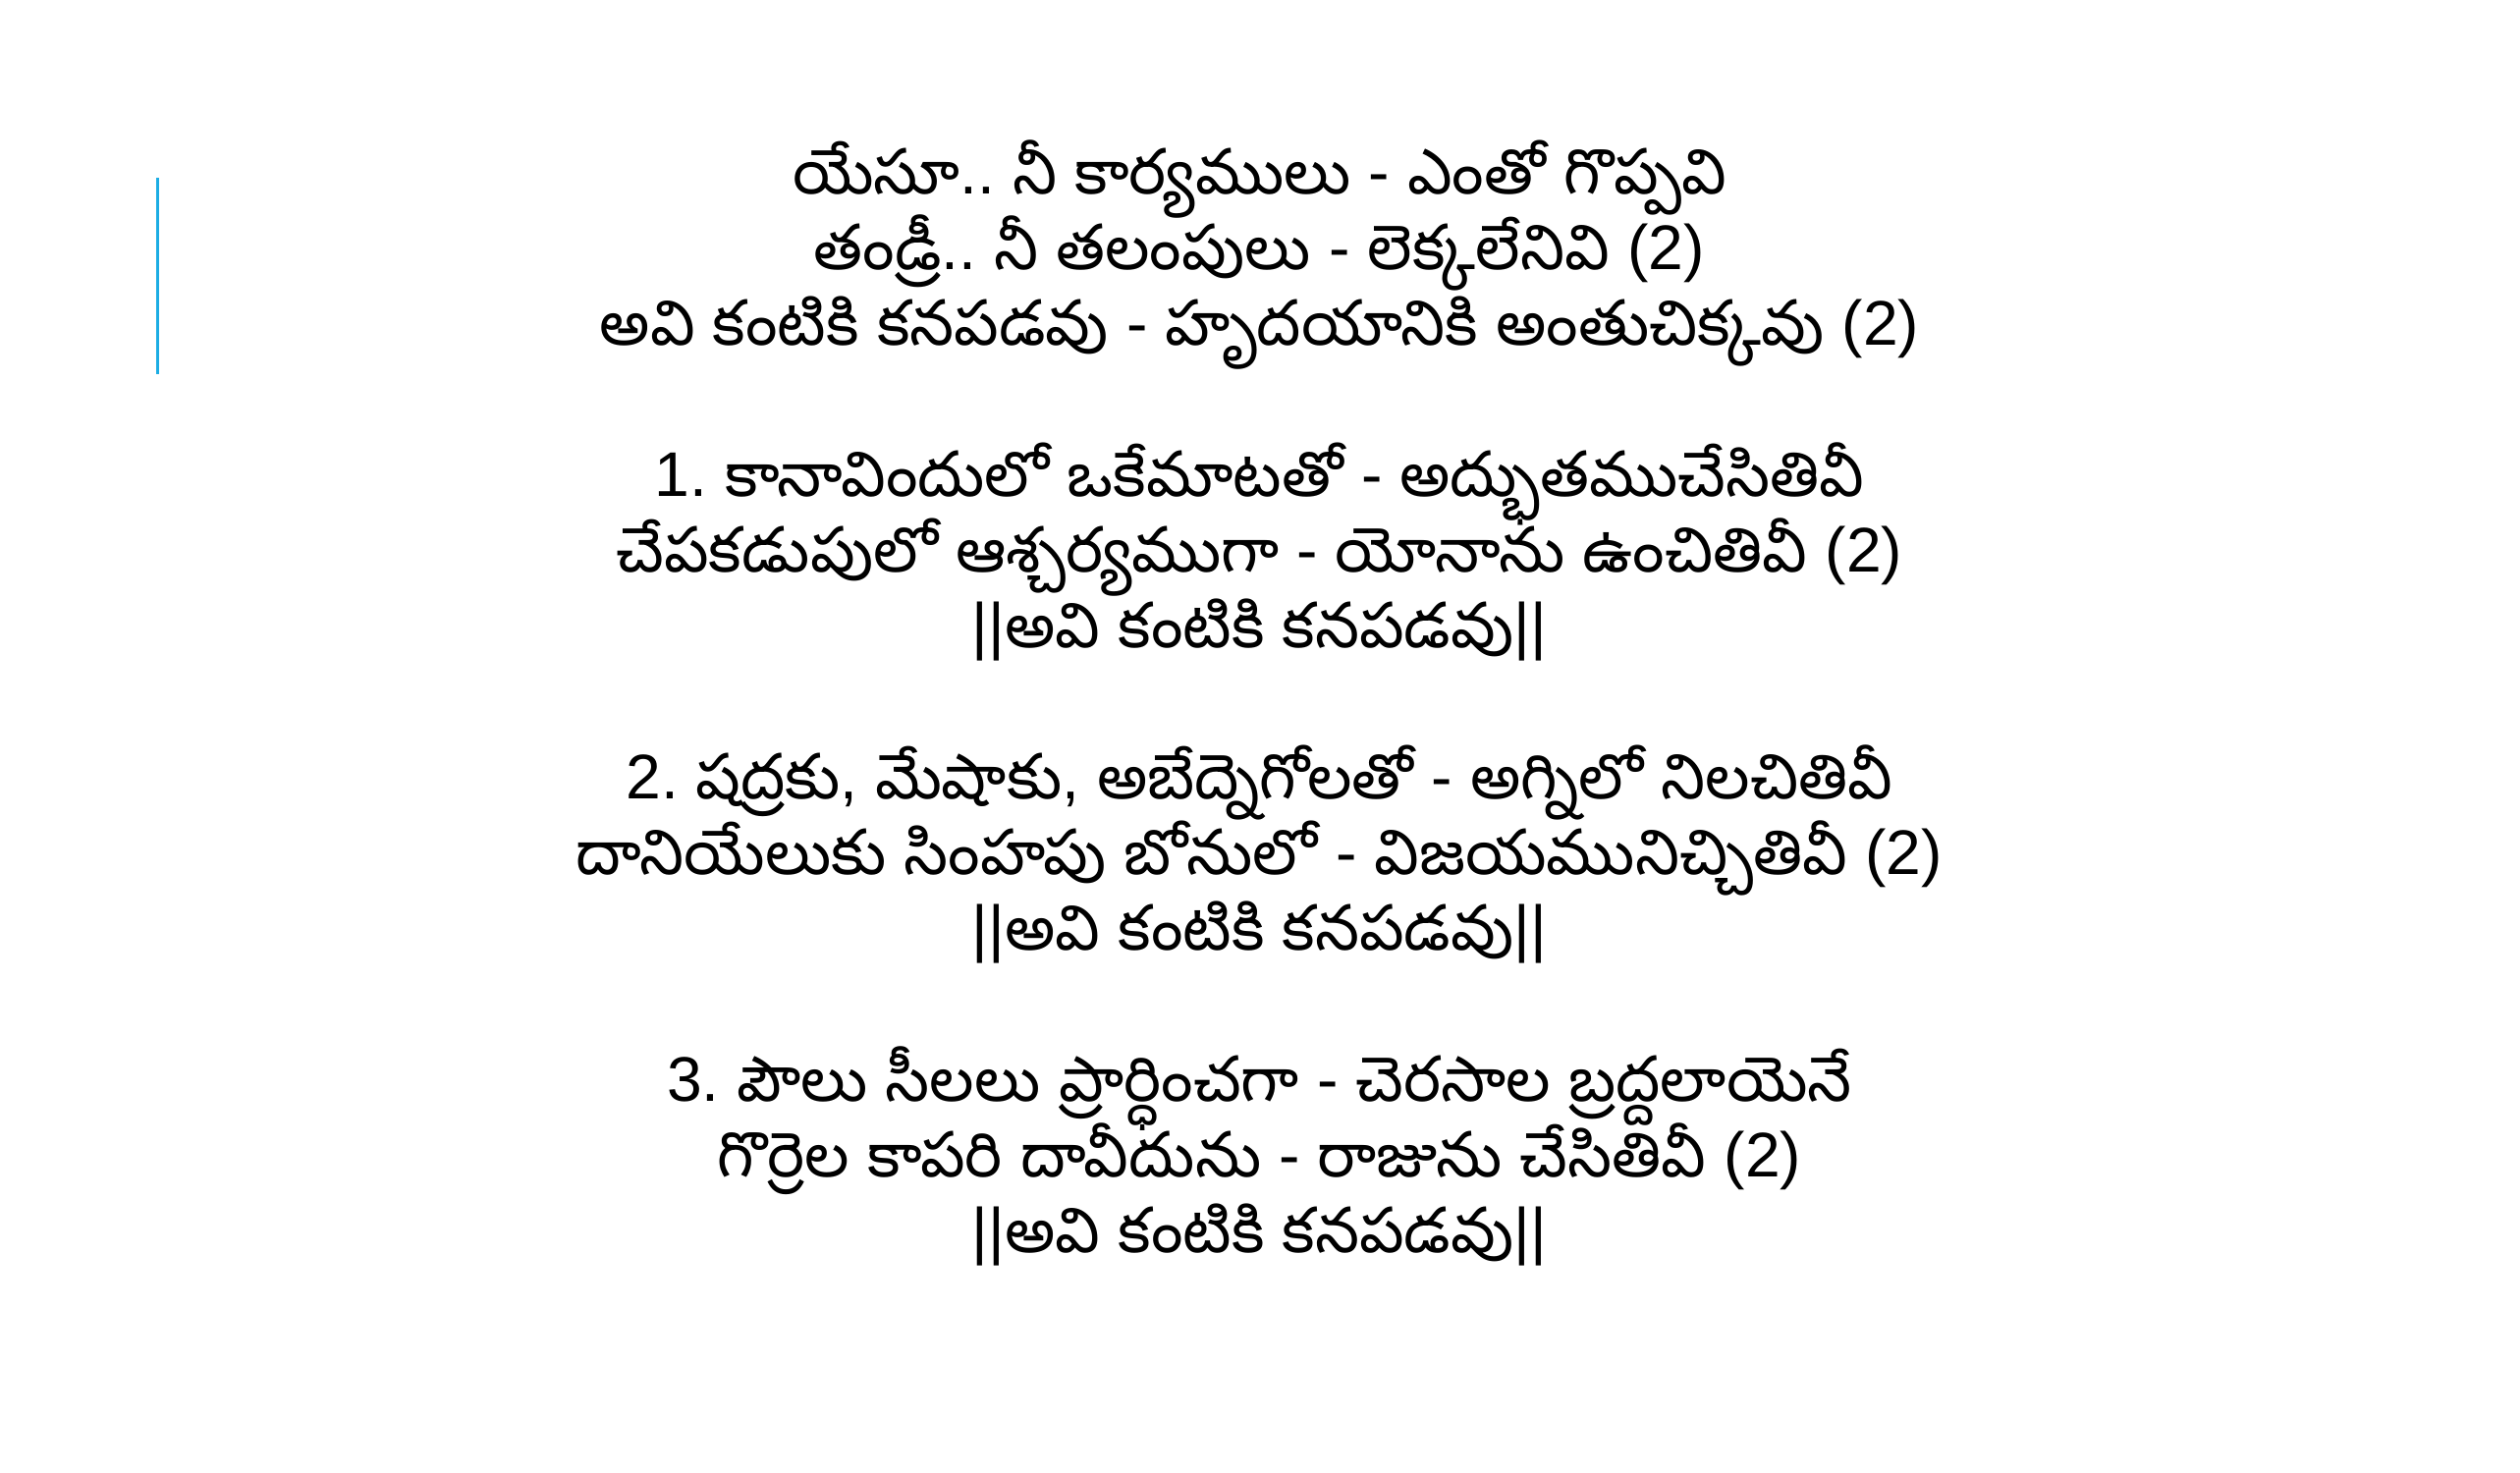

యేసూ.. నీ కార్యములు - ఎంతో గొప్పవి
తండ్రీ.. నీ తలంపులు - లెక్కలేనివి (2)
అవి కంటికి కనపడవు - హృదయానికి అంతుచిక్కవు (2)

1. కానావిందులో ఒకేమాటతో - అద్భుతముచేసితివీ
చేపకడుపులో ఆశ్చర్యముగా - యోనాను ఉంచితివీ (2)
||అవి కంటికి కనపడవు||

2. షద్రకు, మేషాకు, అబేద్నెగోలతో - అగ్నిలో నిలచితివీ
దానియేలుకు సింహపు బోనులో - విజయమునిచ్చితివీ (2)
||అవి కంటికి కనపడవు||

3. పౌలు సీలలు ప్రార్ధించగా - చెరసాల బ్రద్దలాయెనే
గొర్రెల కాపరి దావీదును - రాజును చేసితివీ (2)
||అవి కంటికి కనపడవు||